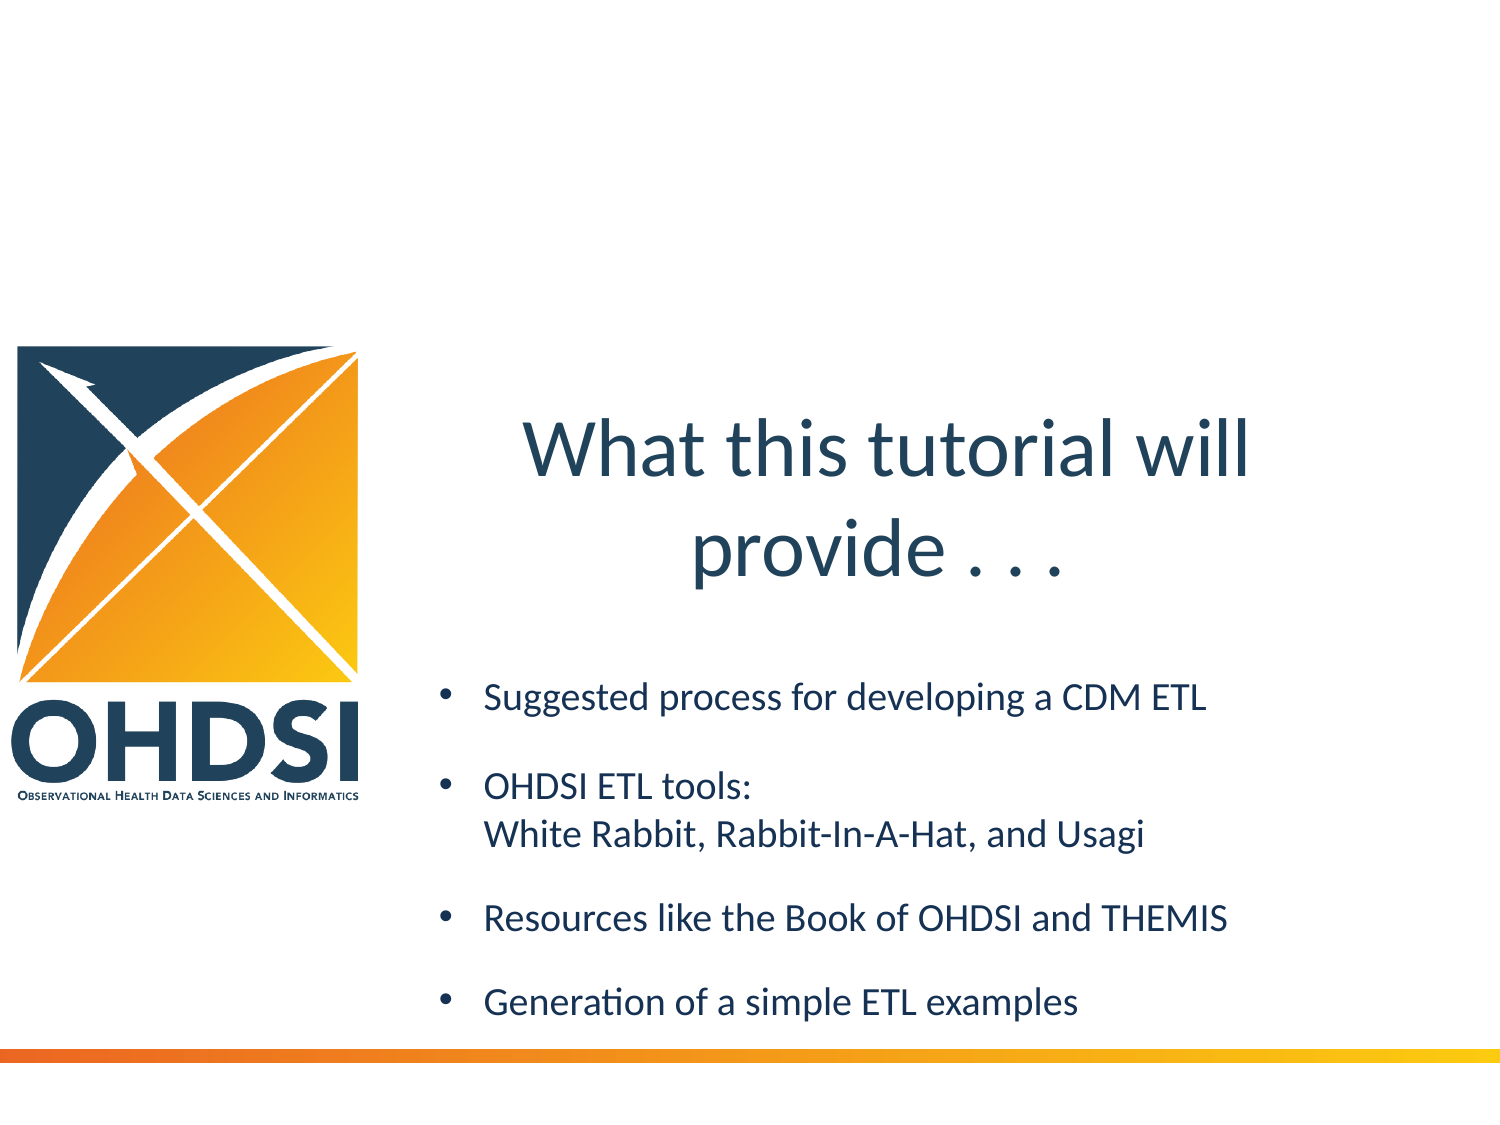

# What this tutorial will provide . . .
Suggested process for developing a CDM ETL

OHDSI ETL tools:
White Rabbit, Rabbit-In-A-Hat, and Usagi

Resources like the Book of OHDSI and THEMIS

Generation of a simple ETL examples